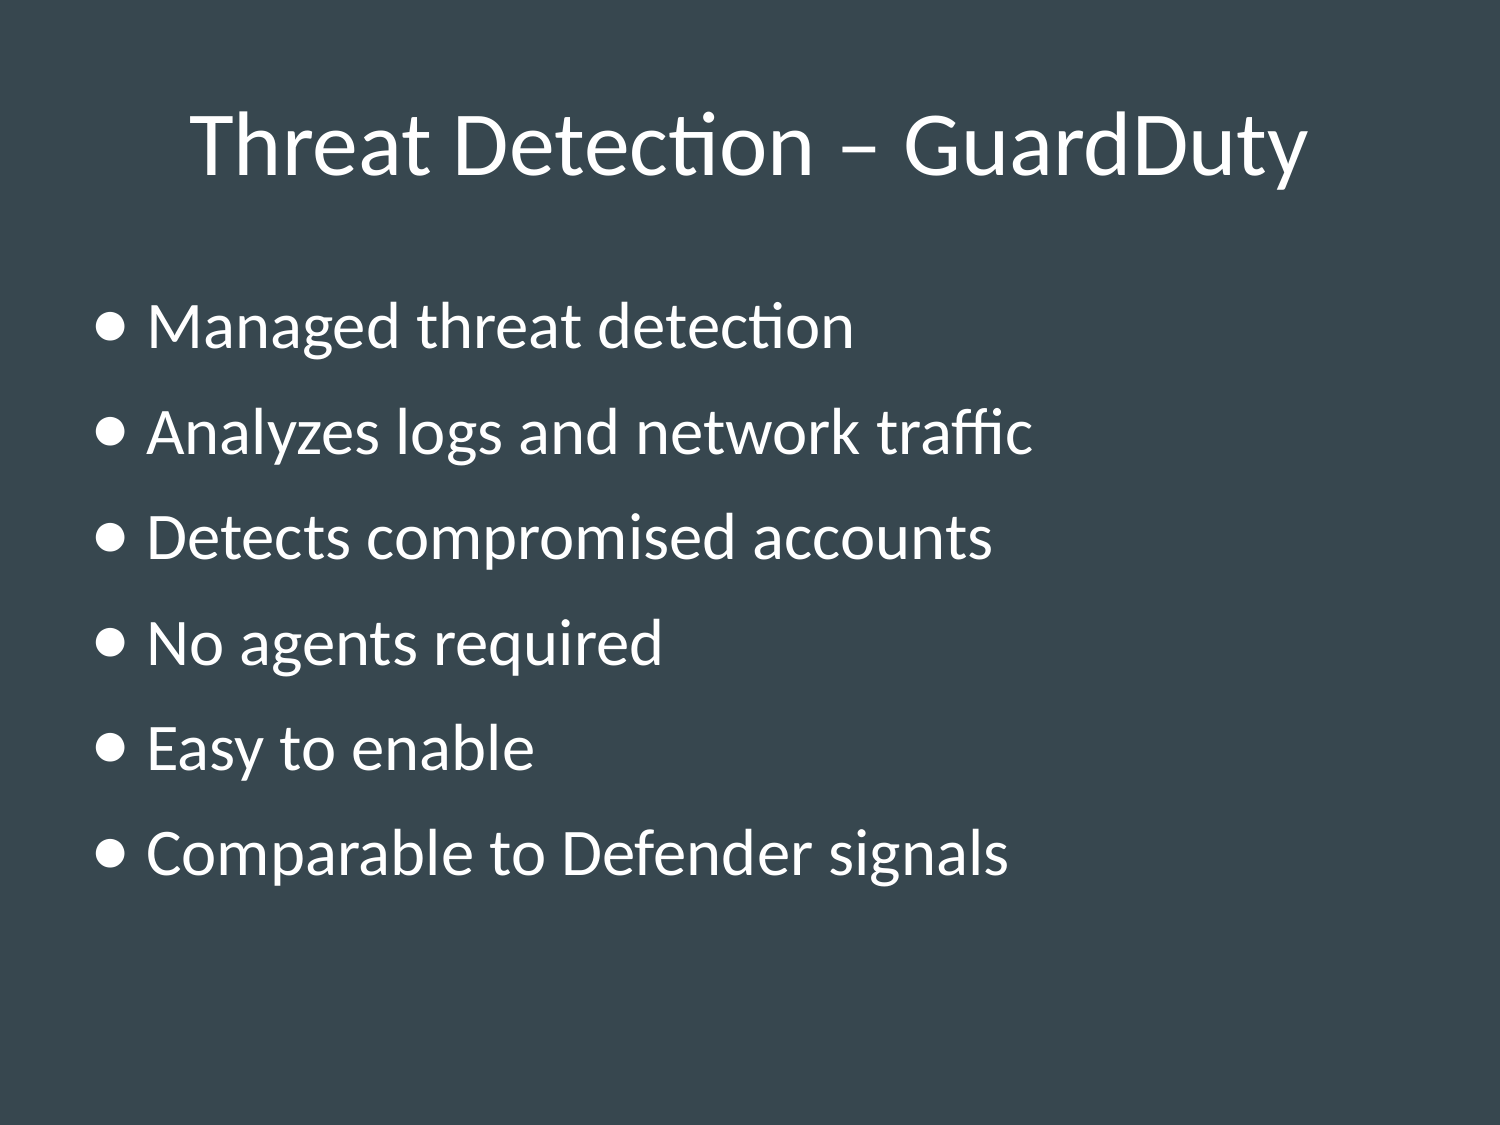

# Threat Detection – GuardDuty
Managed threat detection
Analyzes logs and network traffic
Detects compromised accounts
No agents required
Easy to enable
Comparable to Defender signals